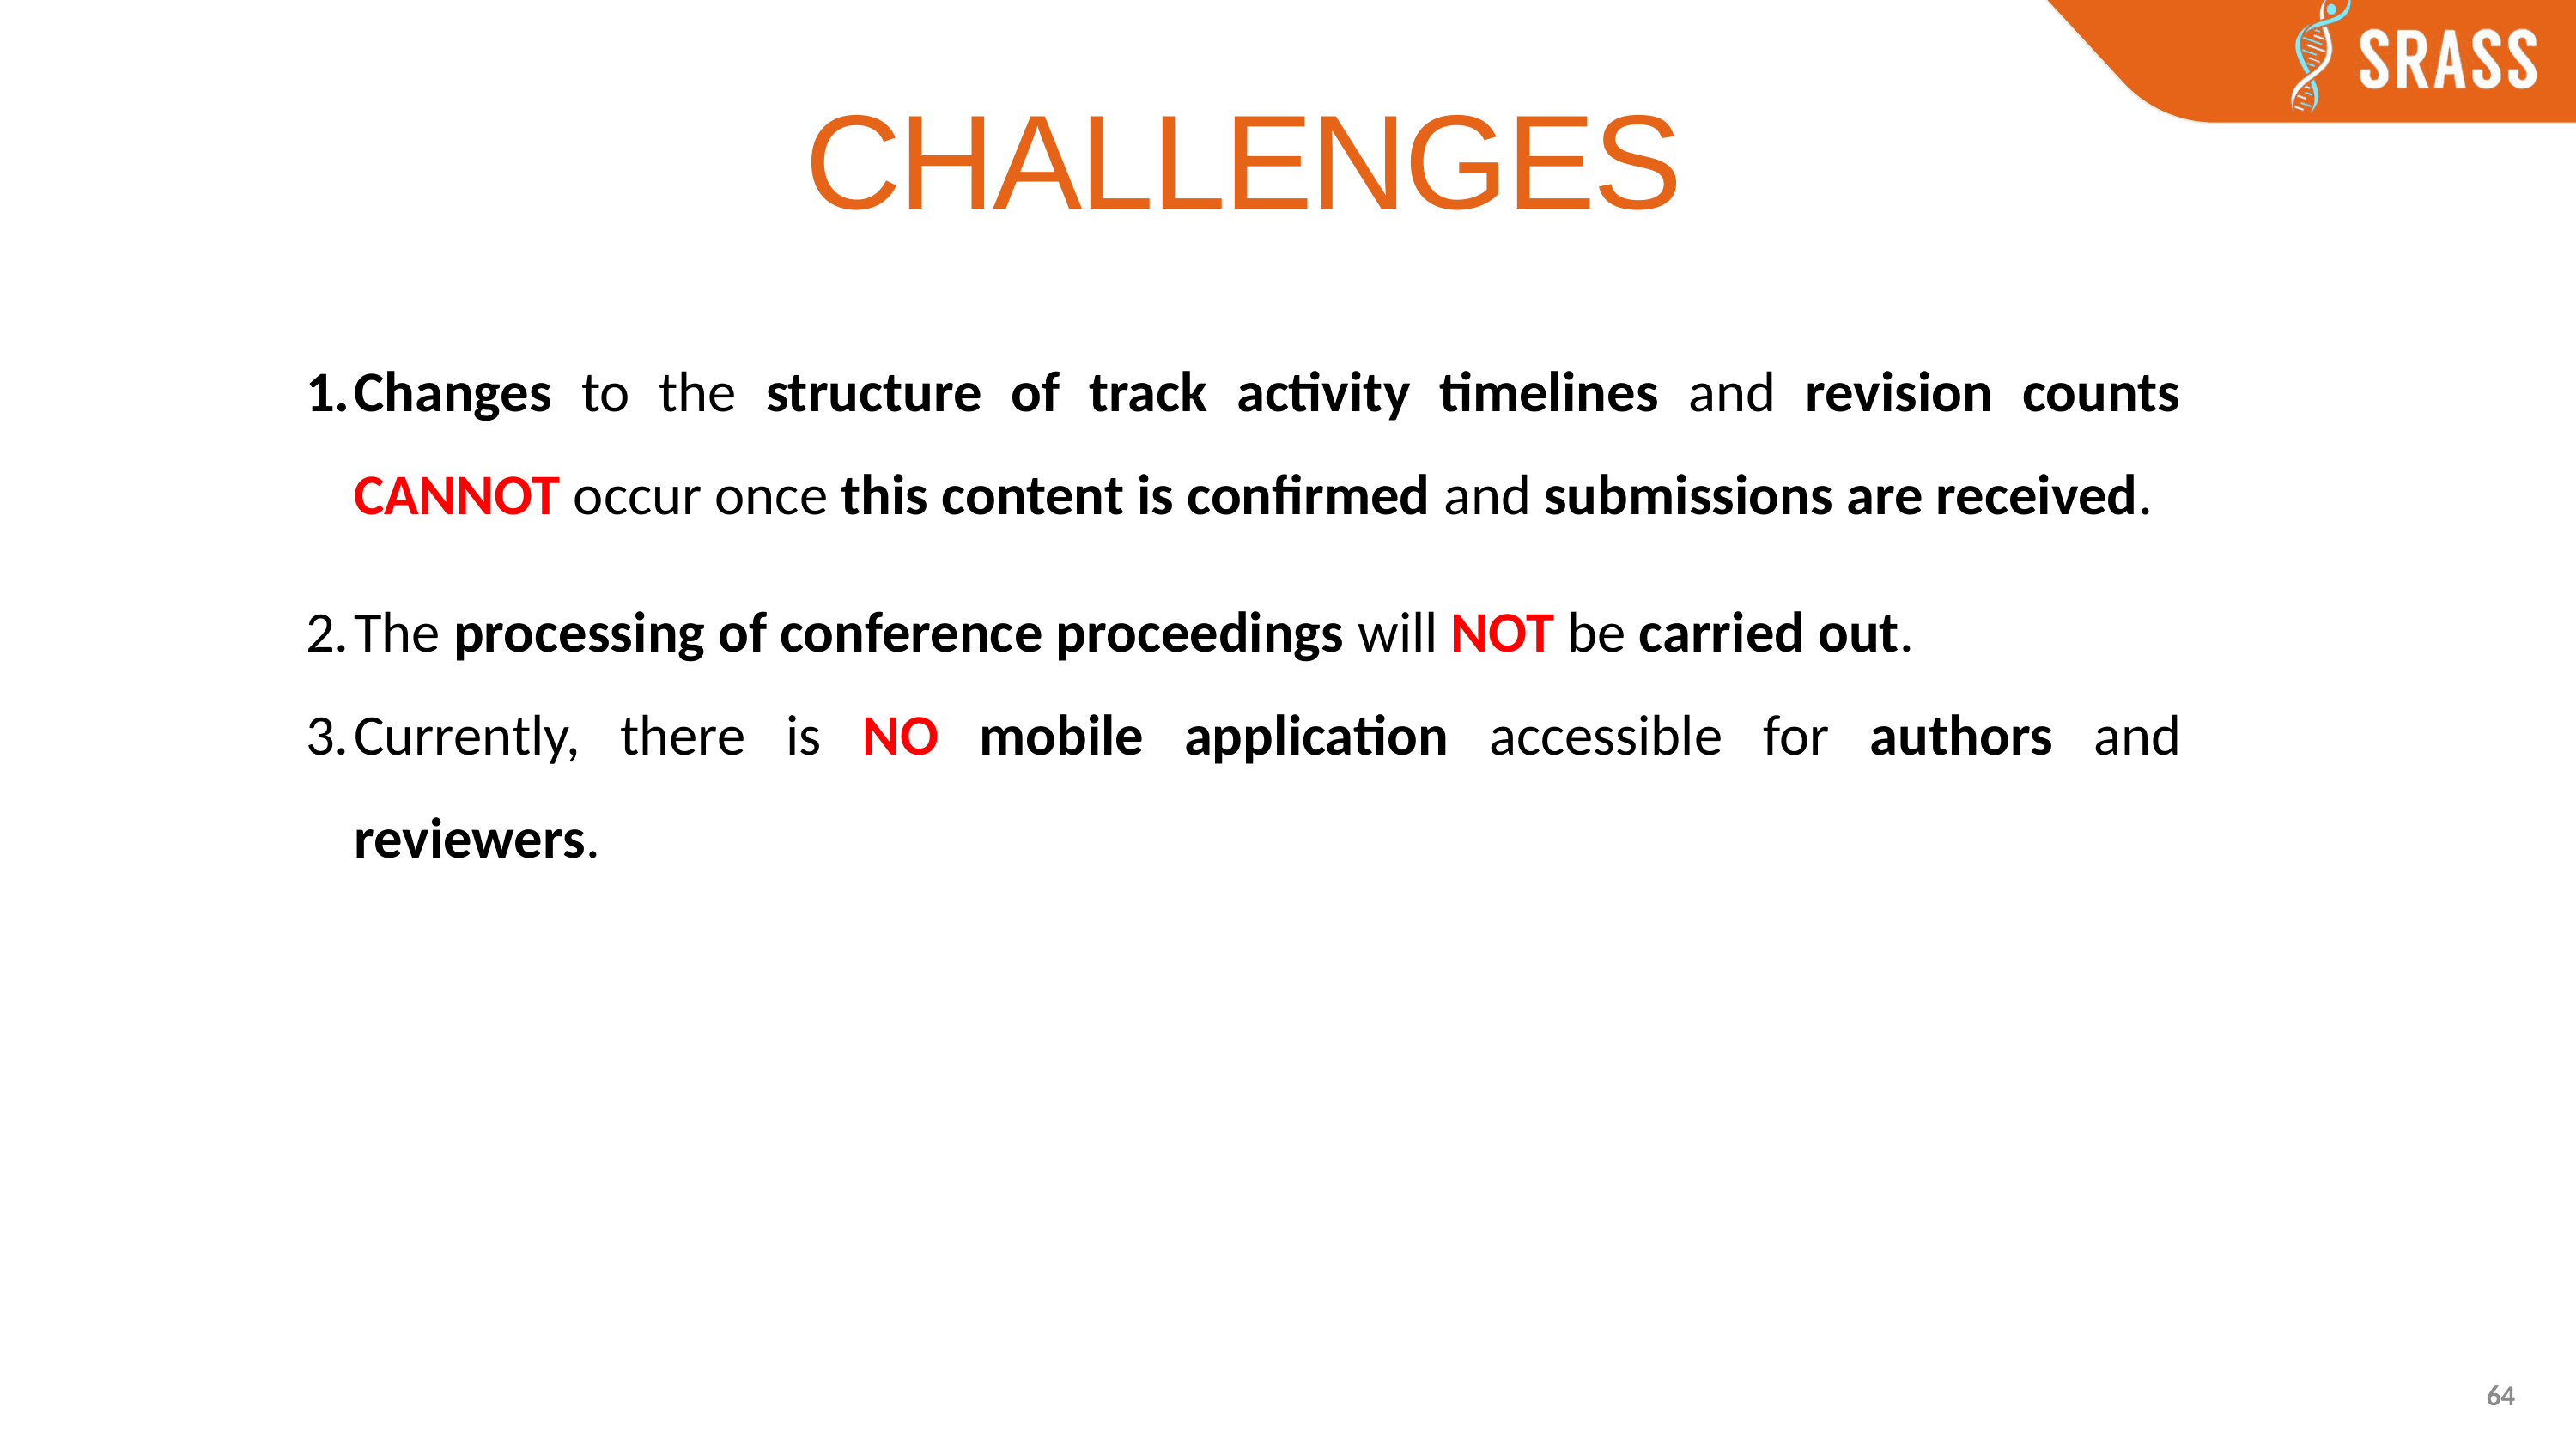

CHALLENGES
Changes to the structure of track activity timelines and revision counts CANNOT occur once this content is confirmed and submissions are received.
The processing of conference proceedings will NOT be carried out.
Currently, there is NO mobile application accessible for authors and reviewers.
64